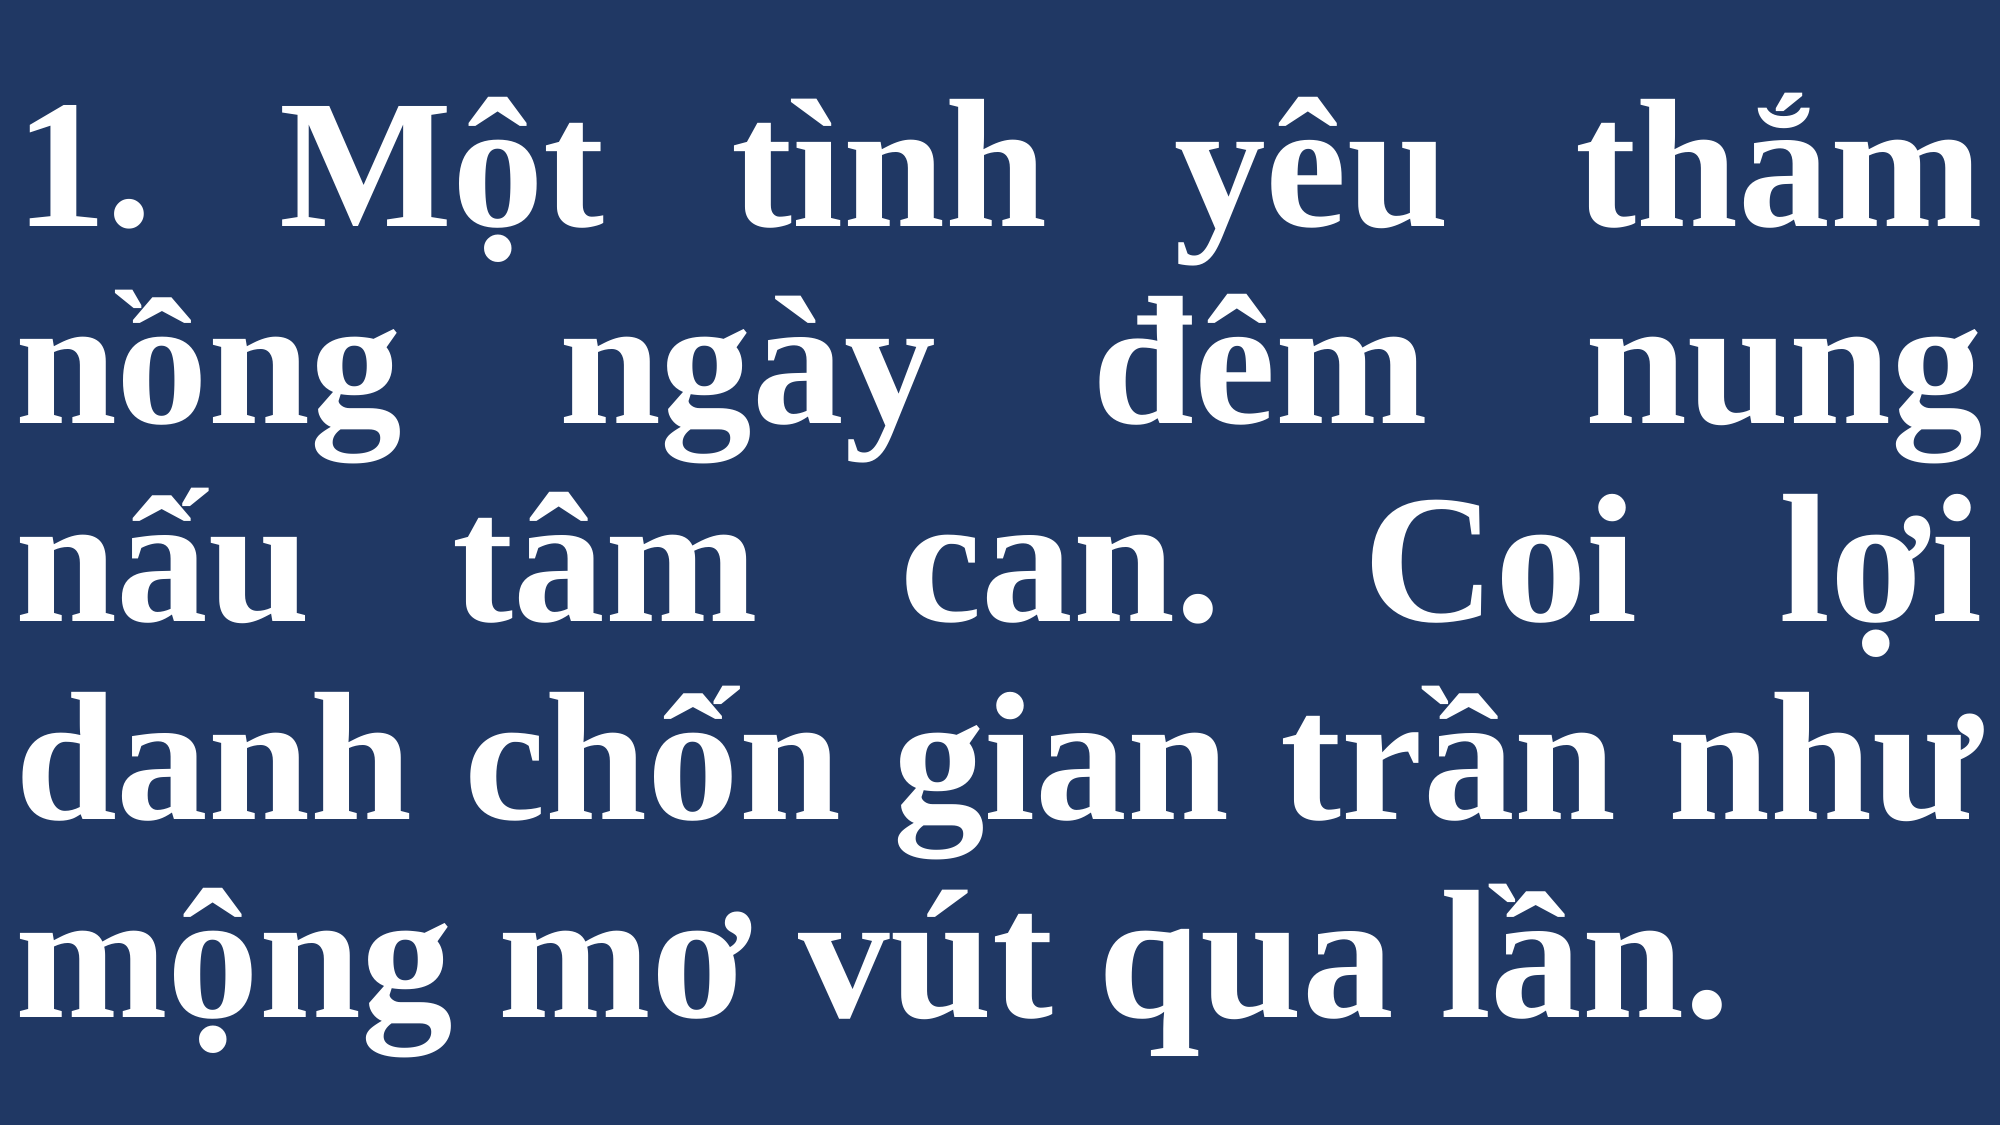

# 1. Một tình yêu thắm nồng ngày đêm nung nấu tâm can. Coi lợi danh chốn gian trần như mộng mơ vút qua lần.